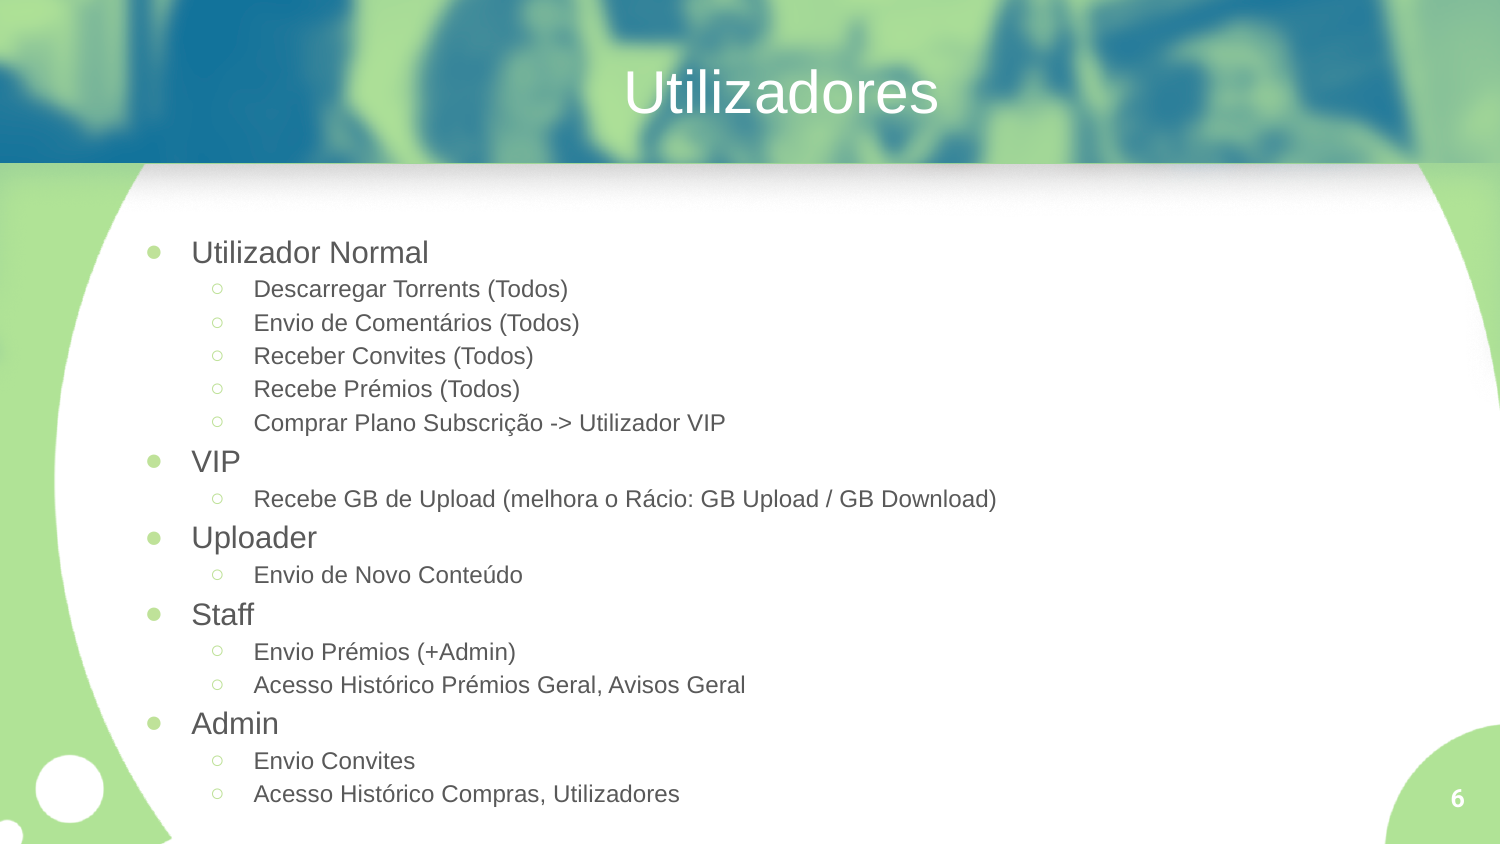

# Utilizadores
Utilizador Normal
Descarregar Torrents (Todos)
Envio de Comentários (Todos)
Receber Convites (Todos)
Recebe Prémios (Todos)
Comprar Plano Subscrição -> Utilizador VIP
VIP
Recebe GB de Upload (melhora o Rácio: GB Upload / GB Download)
Uploader
Envio de Novo Conteúdo
Staff
Envio Prémios (+Admin)
Acesso Histórico Prémios Geral, Avisos Geral
Admin
Envio Convites
Acesso Histórico Compras, Utilizadores
6